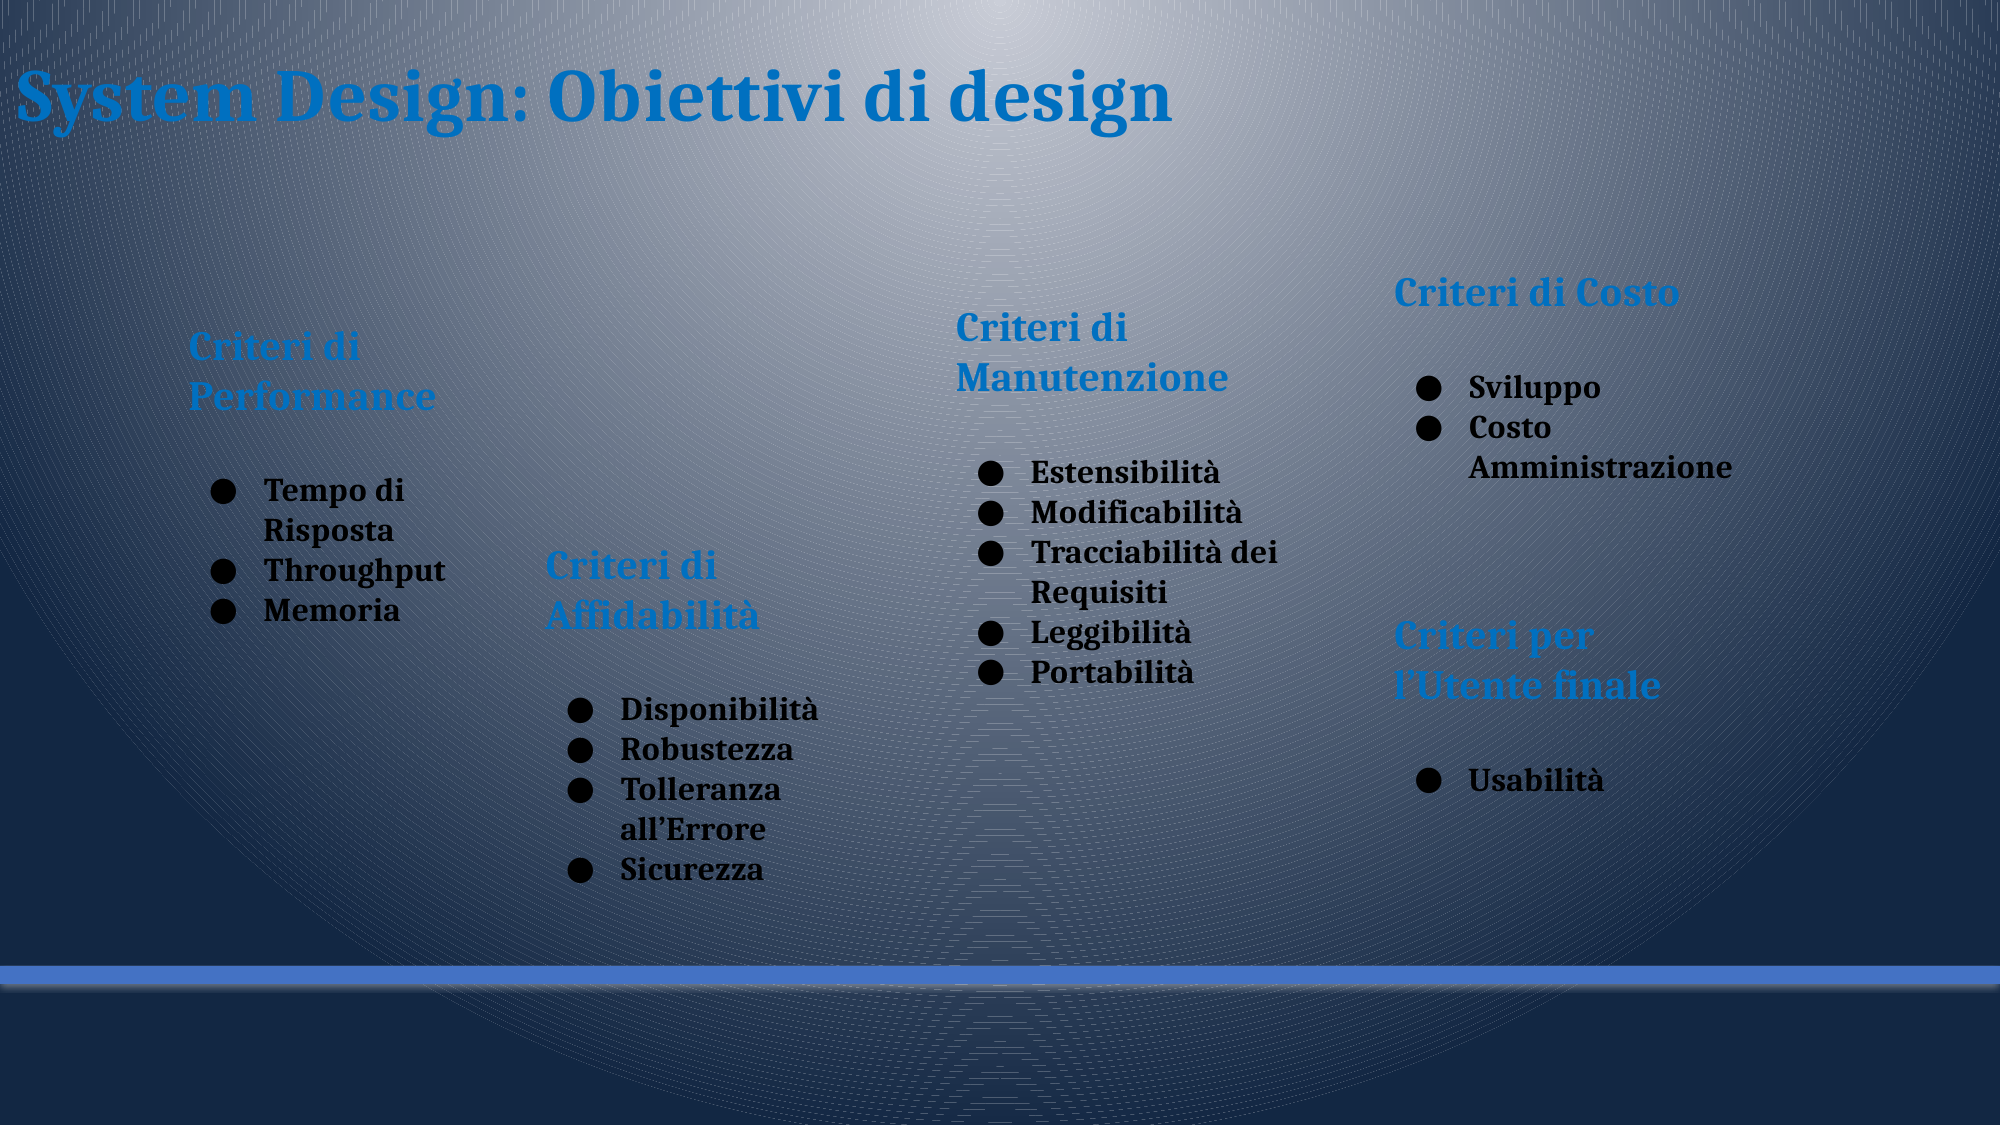

System Design: Obiettivi di design
Criteri di Costo

Sviluppo
Costo Amministrazione

Criteri di Manutenzione

Estensibilità
Modificabilità
Tracciabilità dei Requisiti
Leggibilità
Portabilità

Criteri di Performance

Tempo di Risposta
Throughput
Memoria

Criteri di Affidabilità

Disponibilità
Robustezza
Tolleranza all’Errore
Sicurezza

Criteri per l’Utente finale

Usabilità